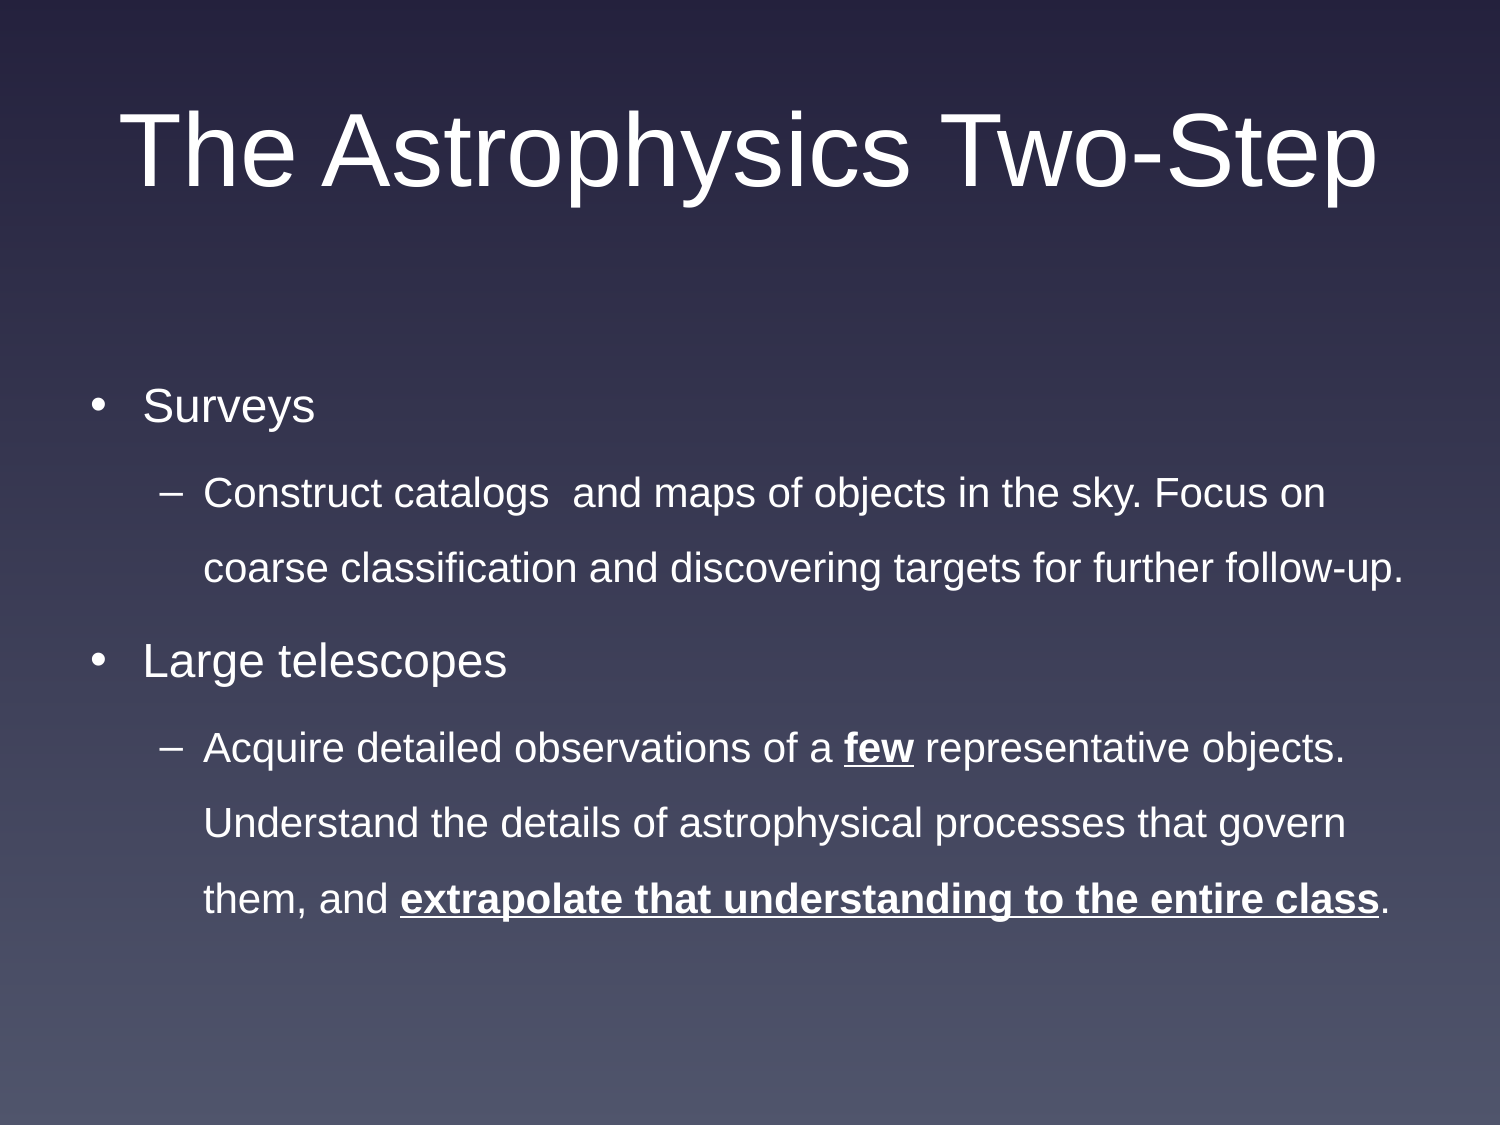

# The Astrophysics Two-Step
Surveys
Construct catalogs  and maps of objects in the sky. Focus on coarse classification and discovering targets for further follow-up.
Large telescopes
Acquire detailed observations of a few representative objects. Understand the details of astrophysical processes that govern them, and extrapolate that understanding to the entire class.